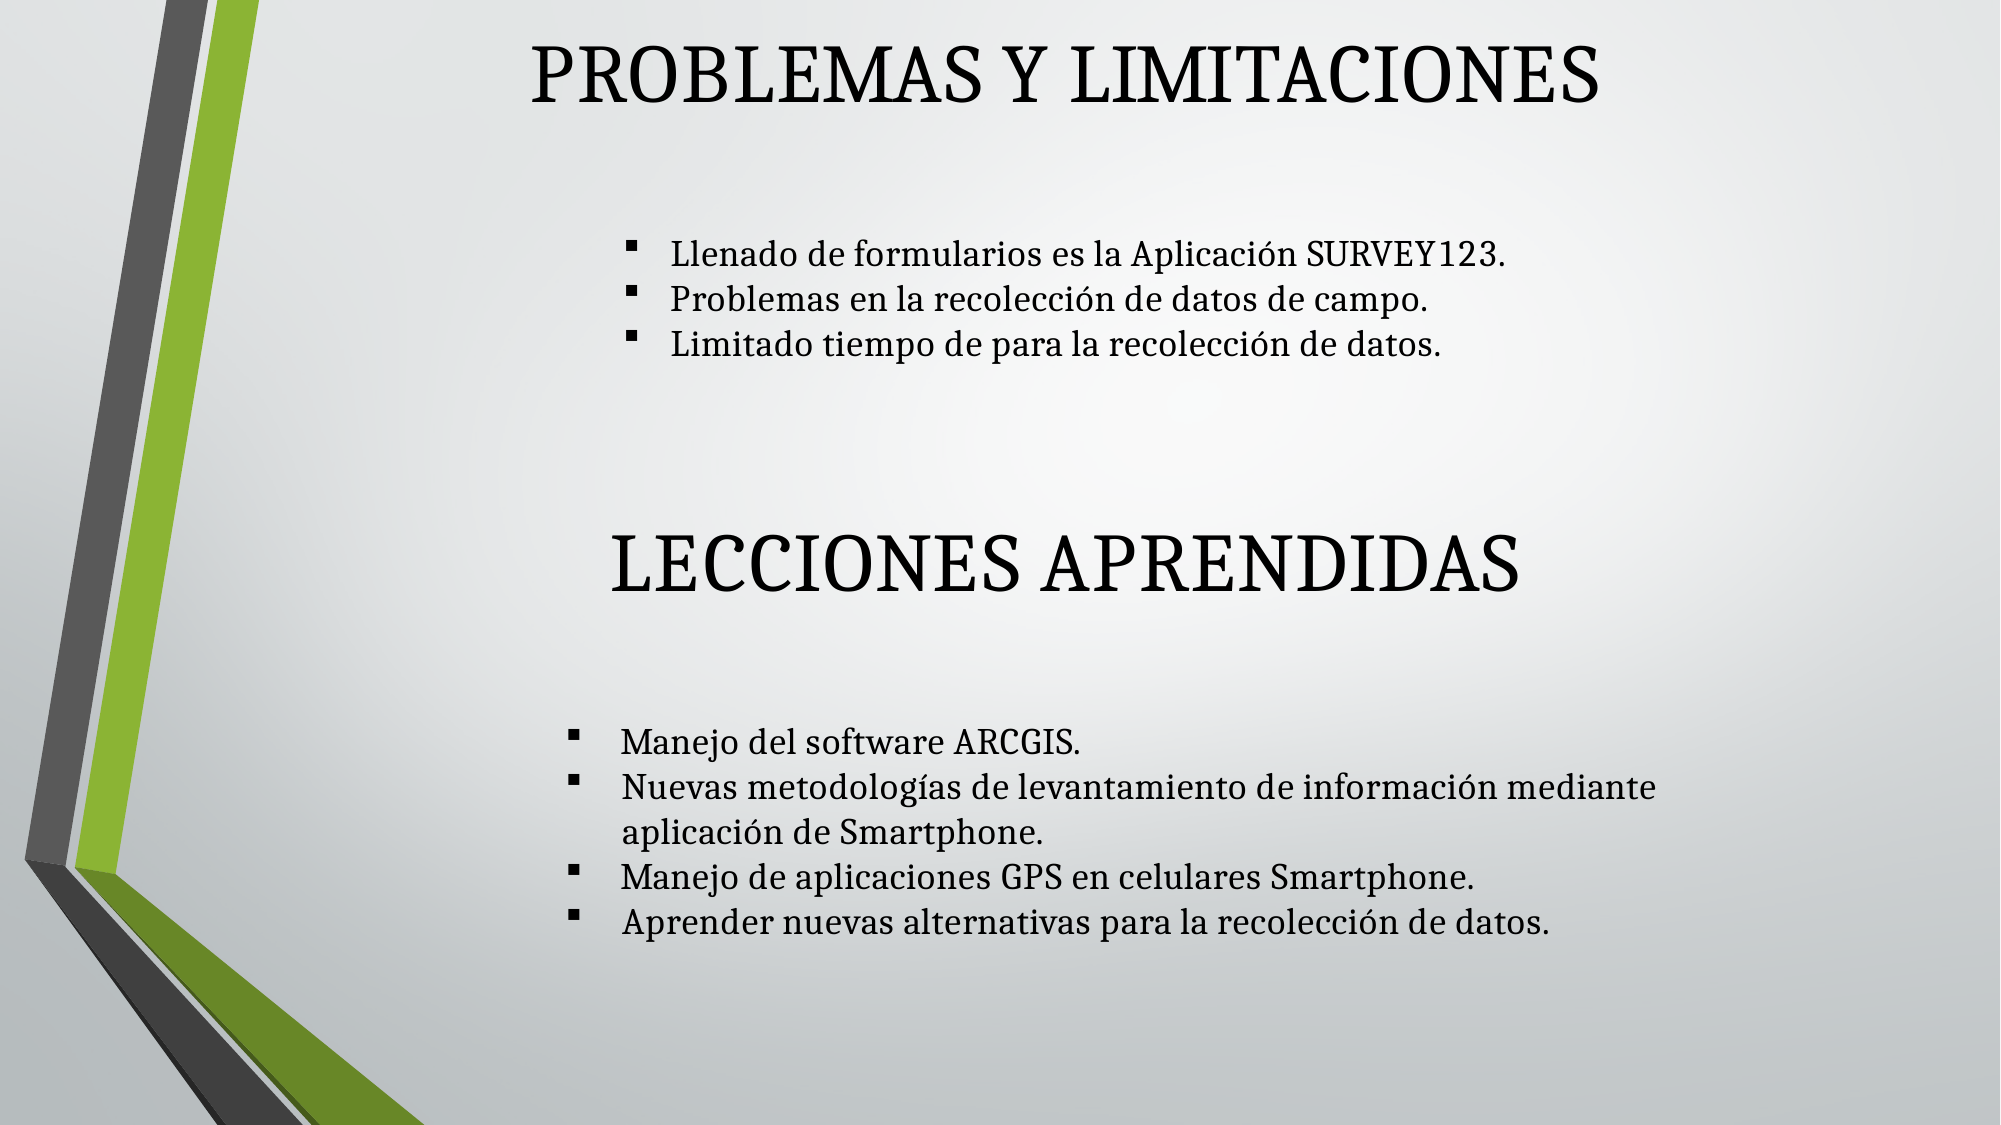

PROBLEMAS Y LIMITACIONES
Llenado de formularios es la Aplicación SURVEY123.
Problemas en la recolección de datos de campo.
Limitado tiempo de para la recolección de datos.

LECCIONES APRENDIDAS
Manejo del software ARCGIS.
Nuevas metodologías de levantamiento de información mediante aplicación de Smartphone.
Manejo de aplicaciones GPS en celulares Smartphone.
Aprender nuevas alternativas para la recolección de datos.